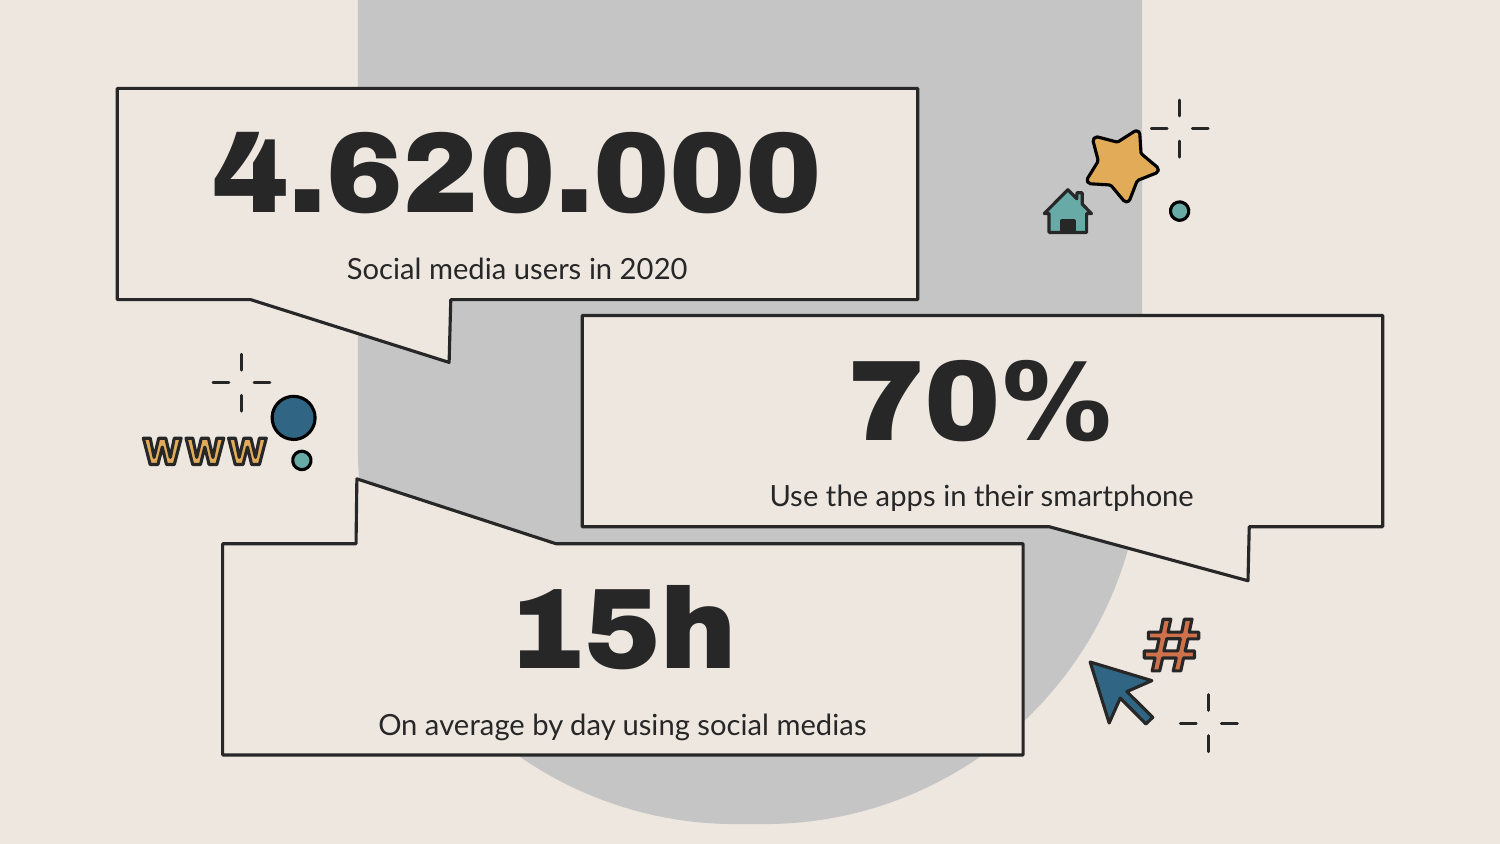

# 4.620.000

Social media users in 2020

70%

Use the apps in their smartphone

15h

On average by day using social medias